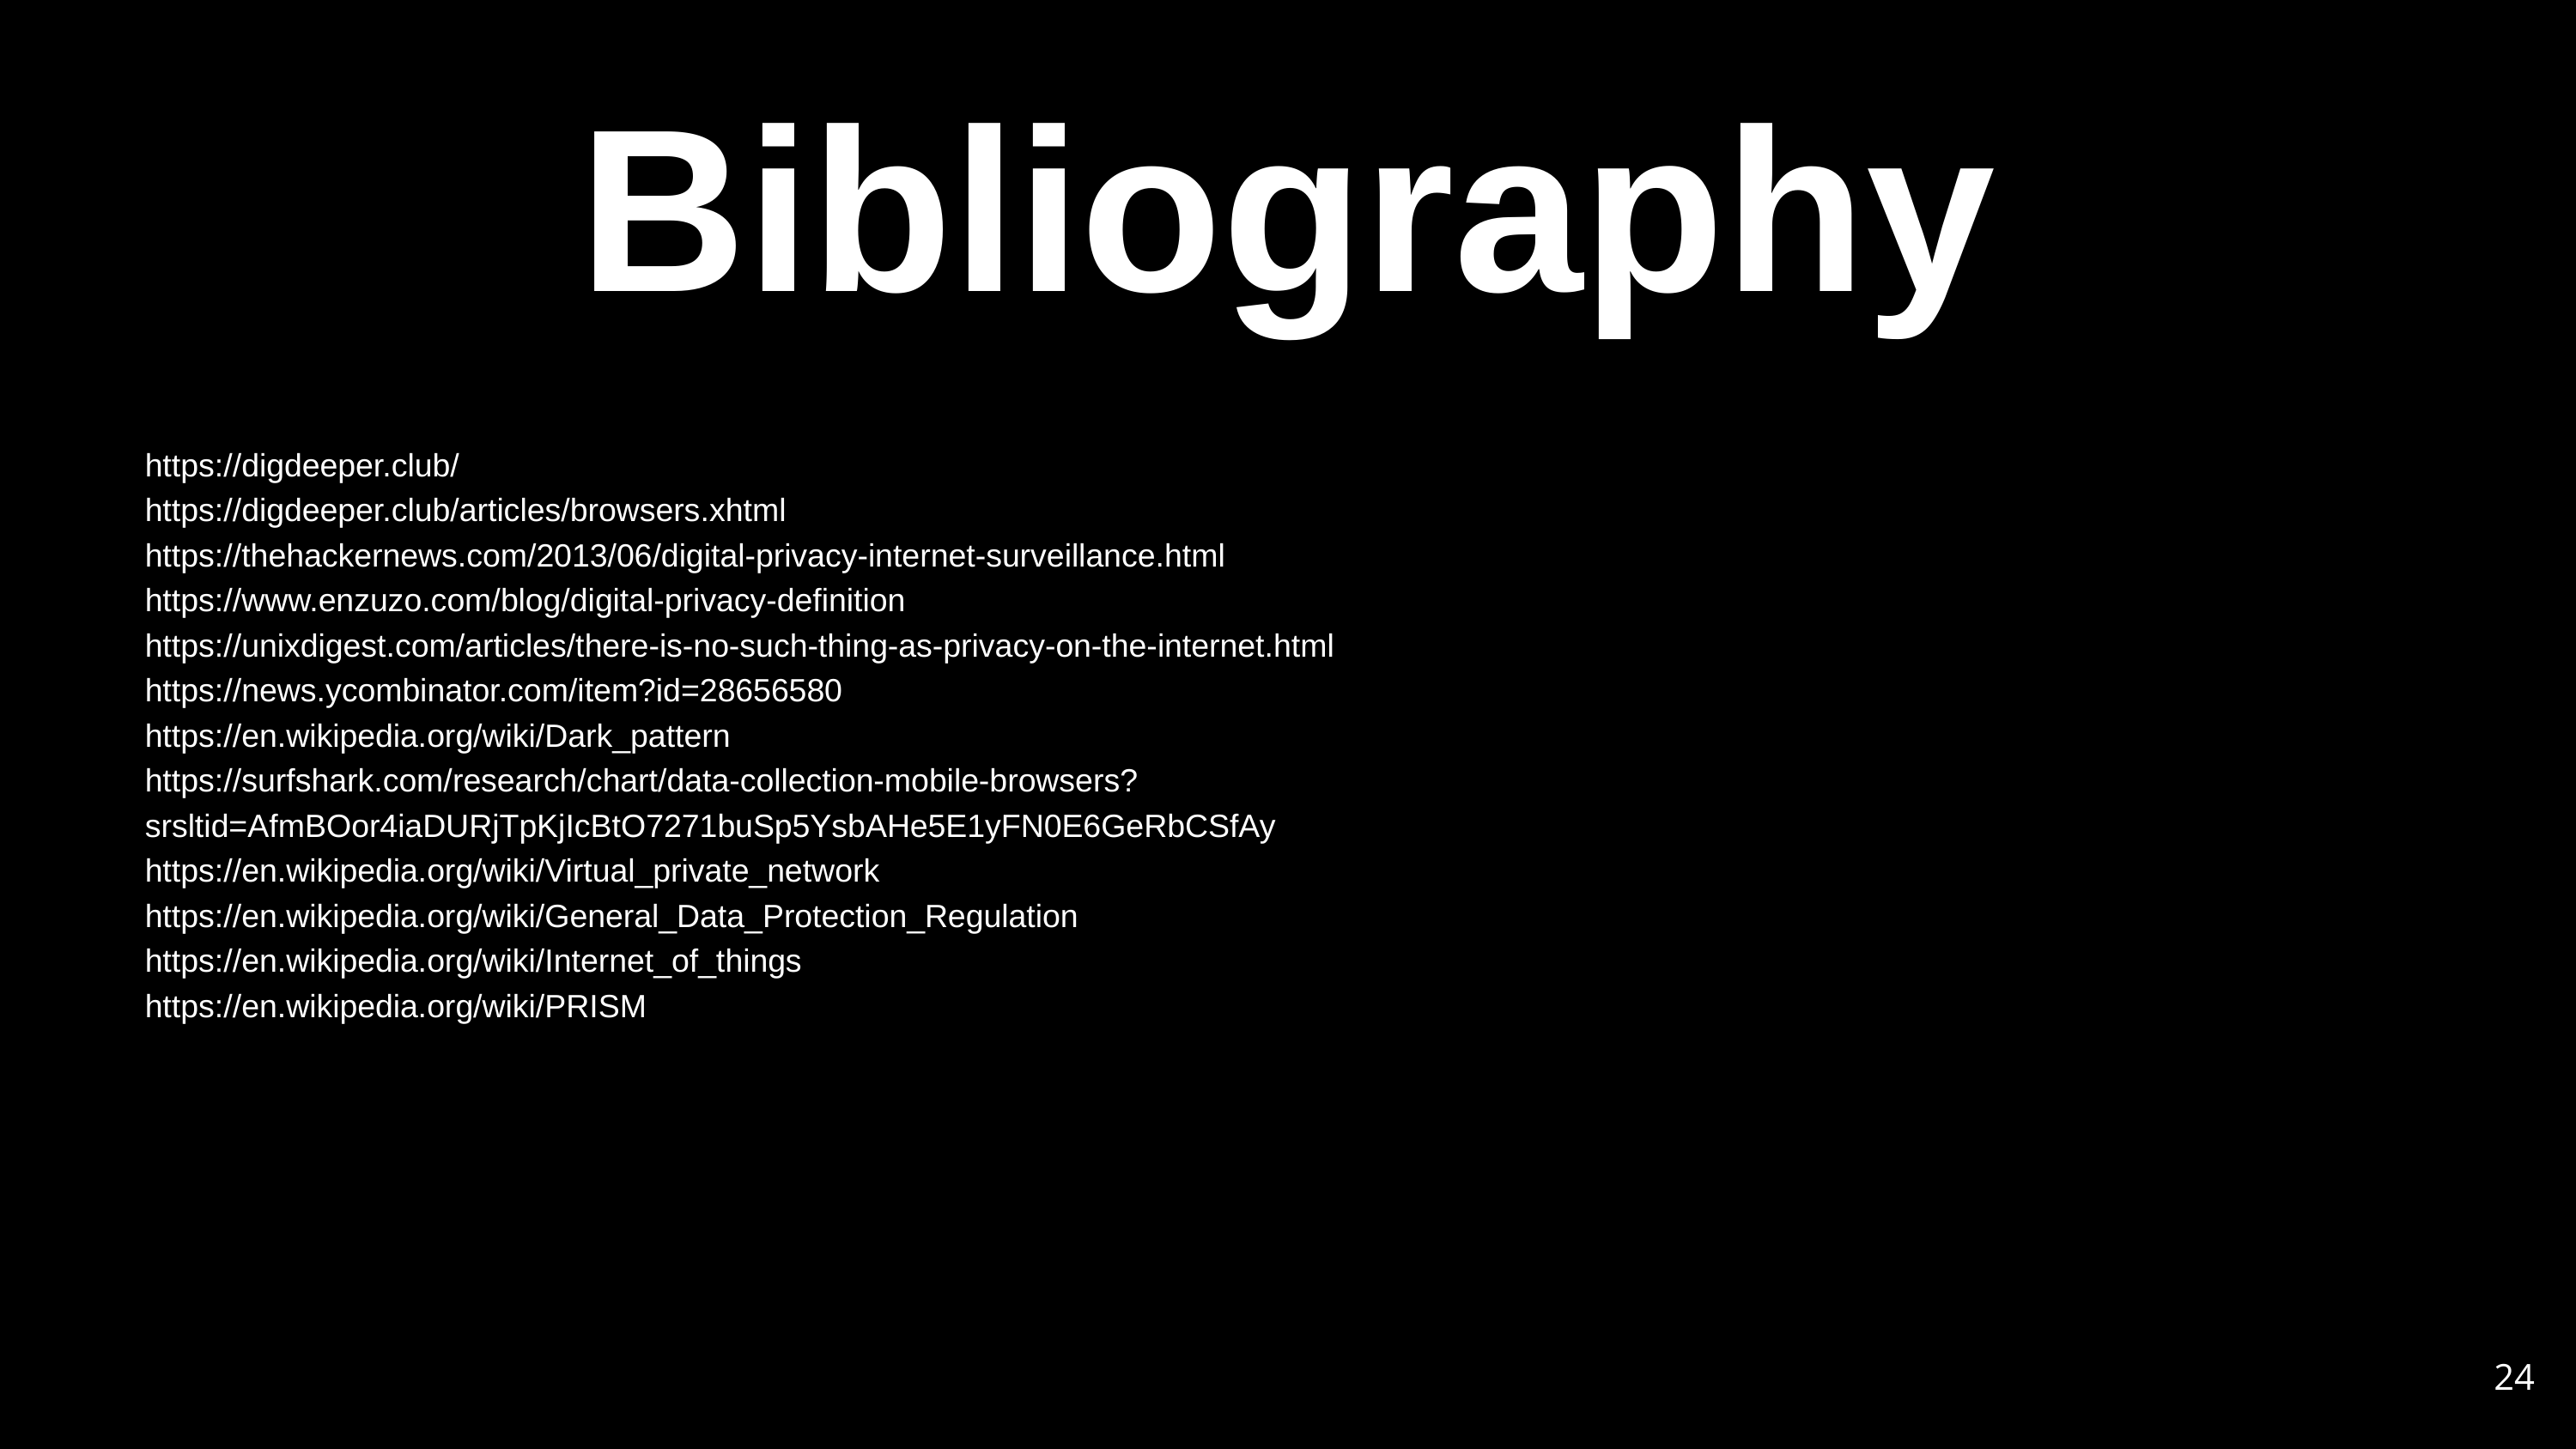

Bibliography
https://digdeeper.club/
https://digdeeper.club/articles/browsers.xhtml
https://thehackernews.com/2013/06/digital-privacy-internet-surveillance.html
https://www.enzuzo.com/blog/digital-privacy-definition
https://unixdigest.com/articles/there-is-no-such-thing-as-privacy-on-the-internet.html
https://news.ycombinator.com/item?id=28656580
https://en.wikipedia.org/wiki/Dark_pattern
https://surfshark.com/research/chart/data-collection-mobile-browsers?srsltid=AfmBOor4iaDURjTpKjIcBtO7271buSp5YsbAHe5E1yFN0E6GeRbCSfAy
https://en.wikipedia.org/wiki/Virtual_private_network
https://en.wikipedia.org/wiki/General_Data_Protection_Regulation
https://en.wikipedia.org/wiki/Internet_of_things
https://en.wikipedia.org/wiki/PRISM
24